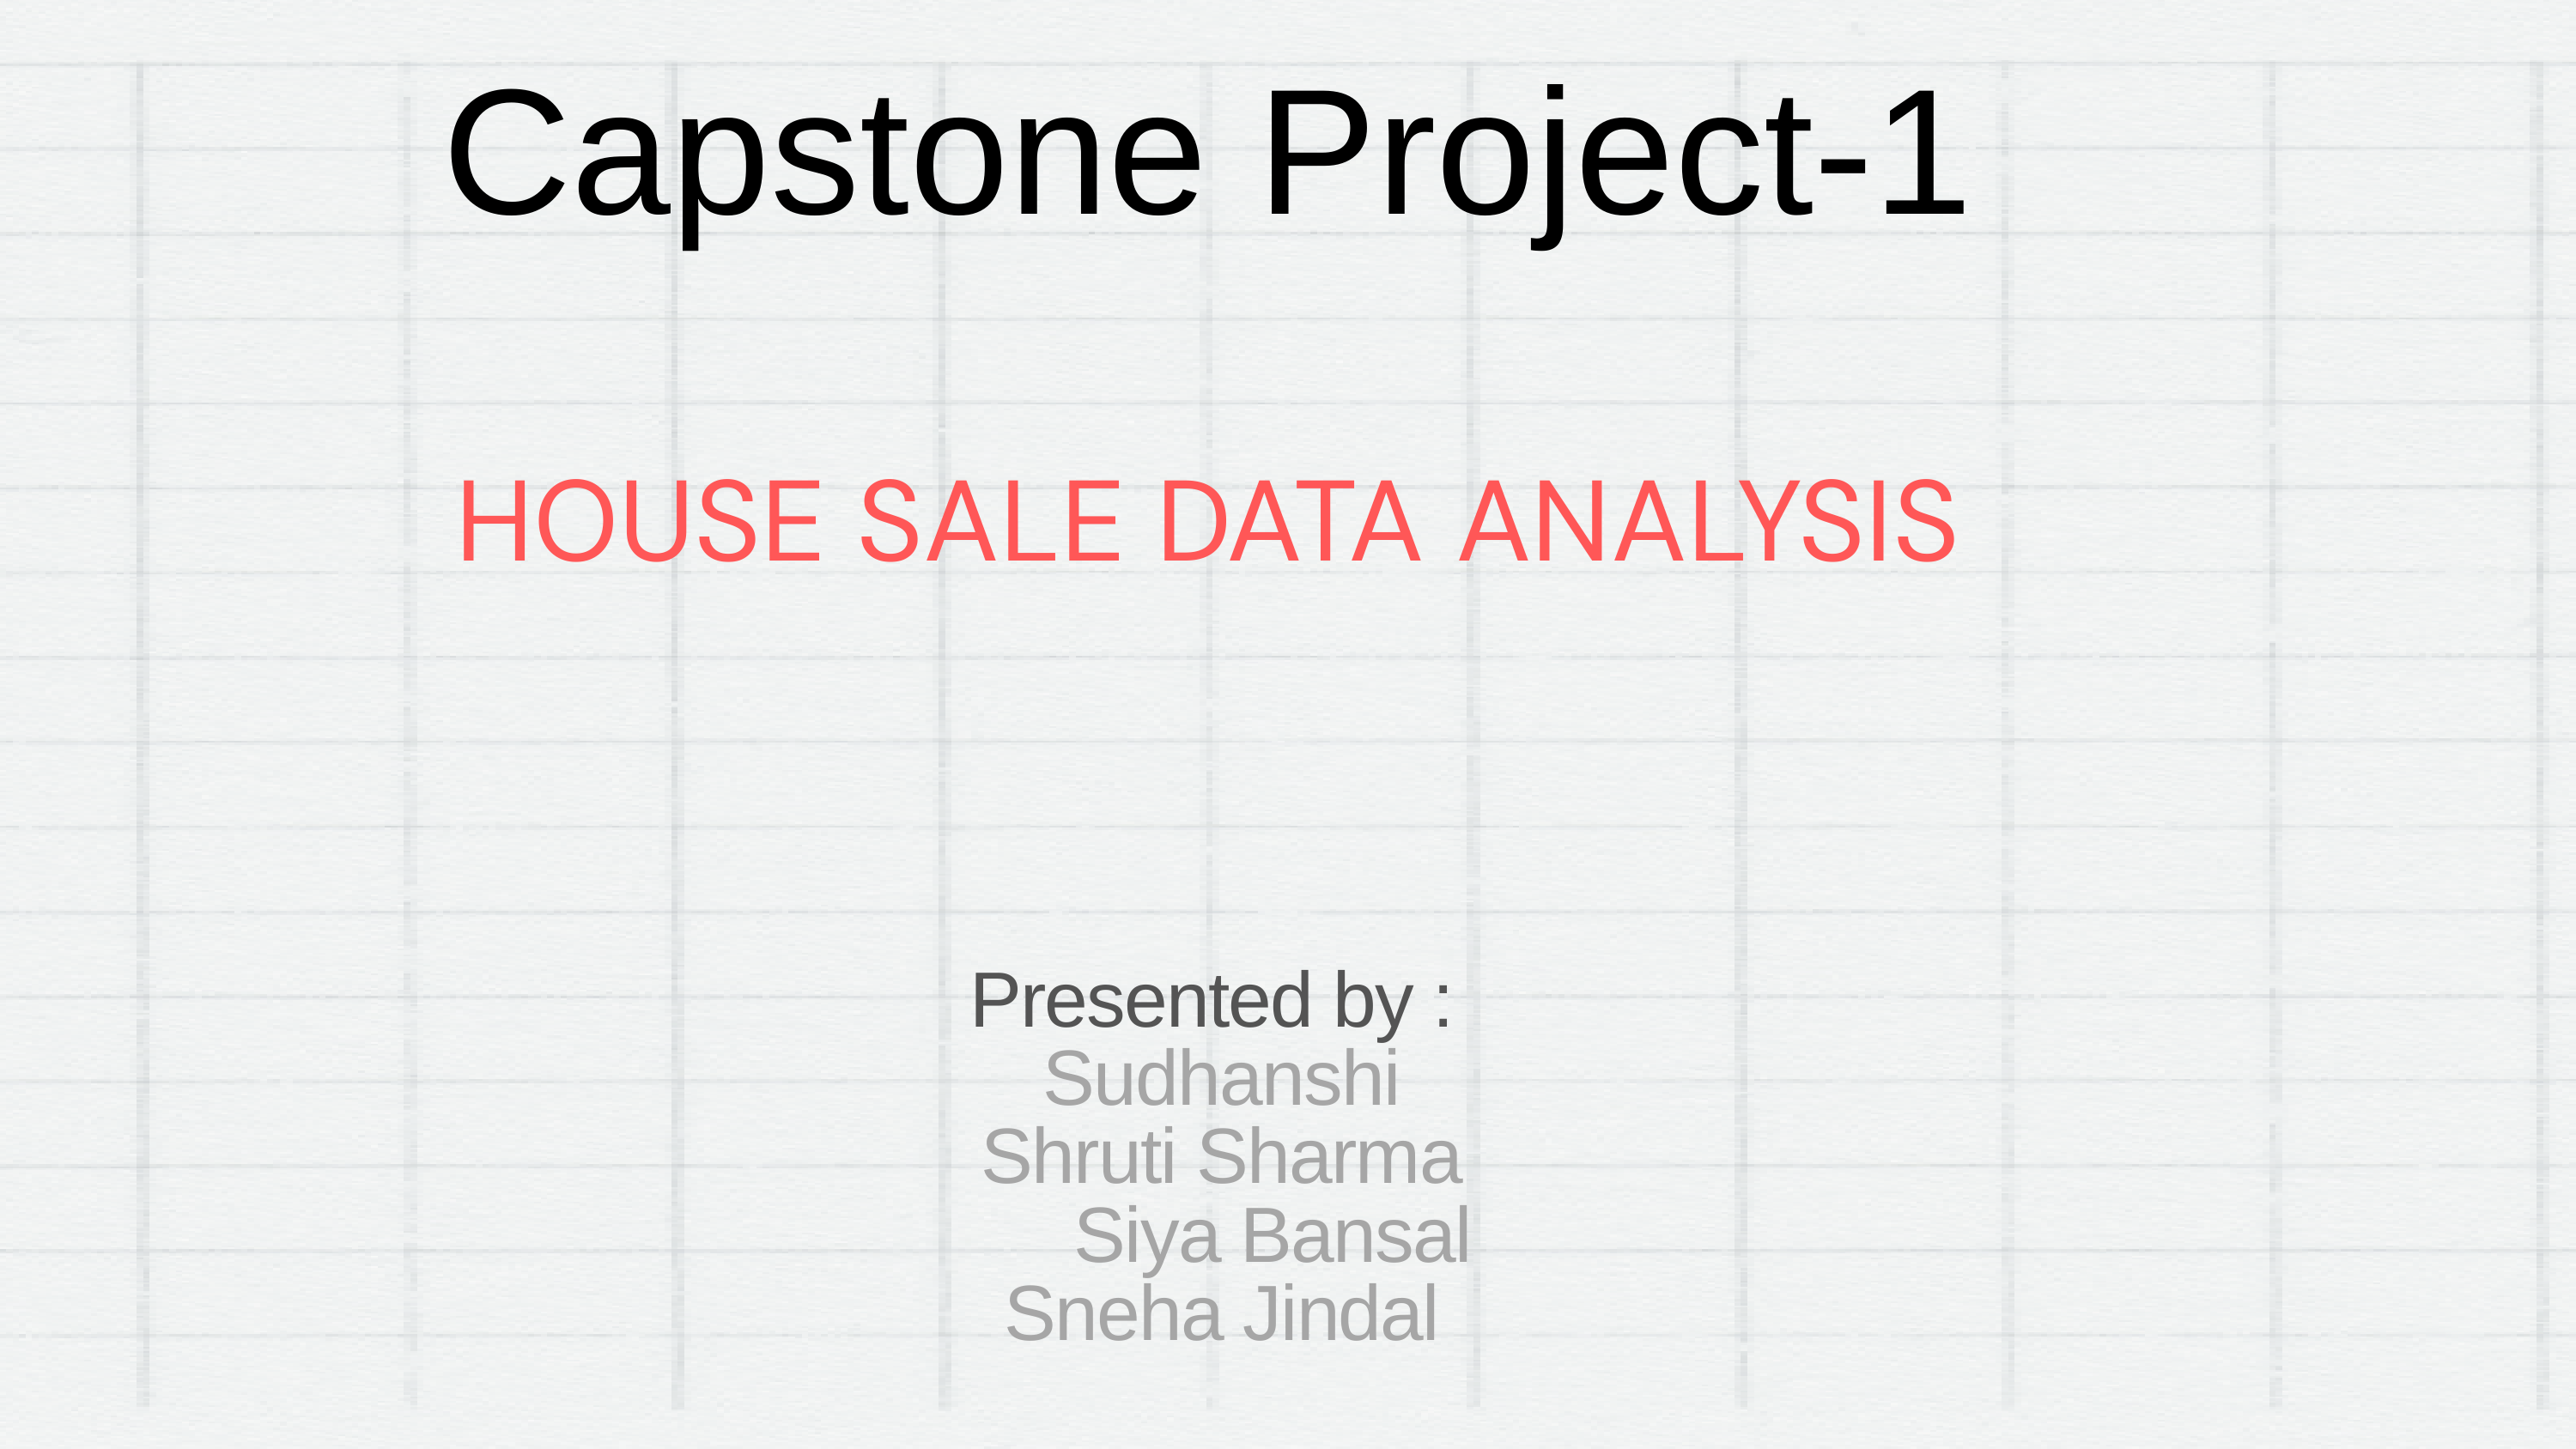

Capstone Project-1

HOUSE SALE DATA ANALYSIS
Presented by :
Sudhanshi
Shruti Sharma
     Siya Bansal
Sneha Jindal